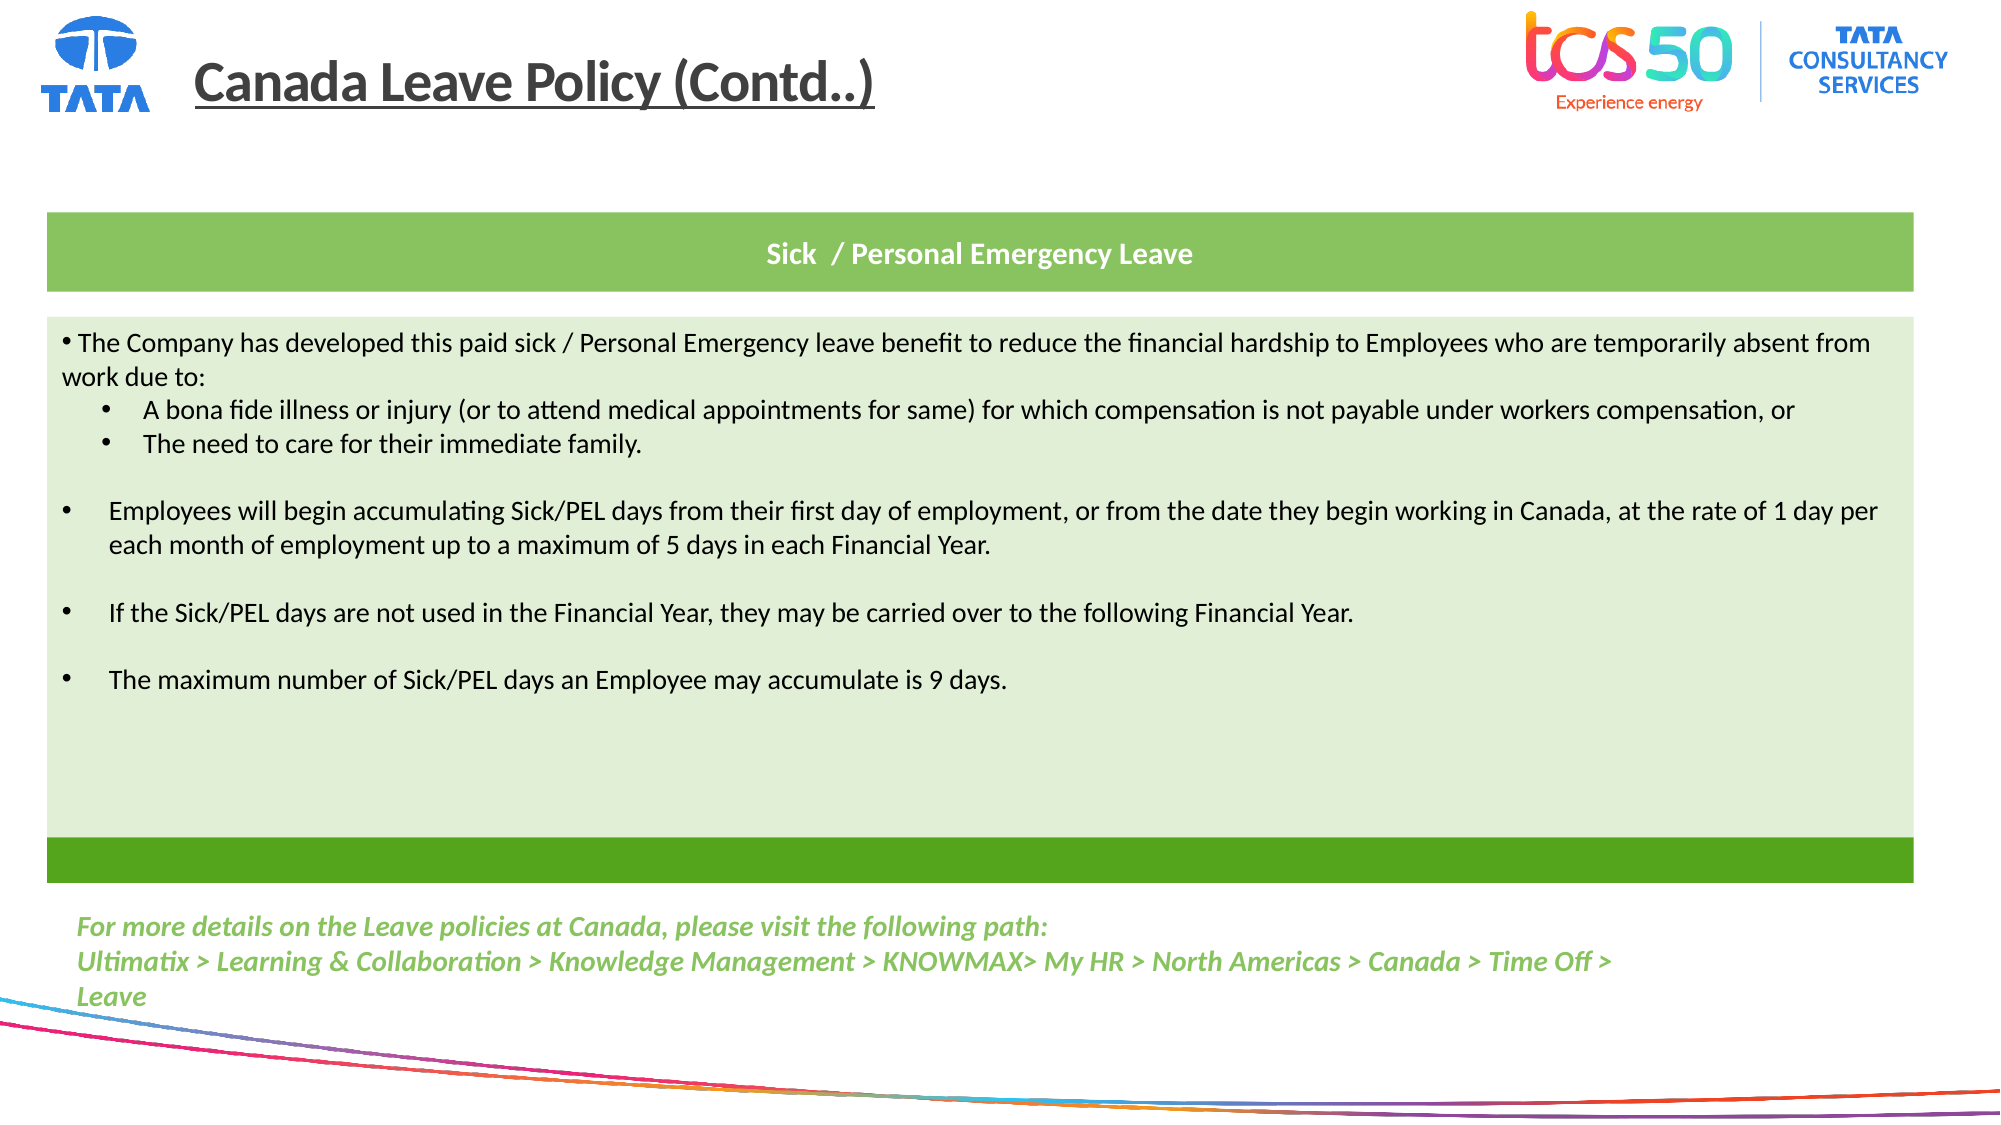

# Canada Leave Policy (Contd..)
Sick  / Personal Emergency Leave
 The Company has developed this paid sick / Personal Emergency leave benefit to reduce the financial hardship to Employees who are temporarily absent from work due to:
 A bona fide illness or injury (or to attend medical appointments for same) for which compensation is not payable under workers compensation, or
 The need to care for their immediate family.

Employees will begin accumulating Sick/PEL days from their first day of employment, or from the date they begin working in Canada, at the rate of 1 day per each month of employment up to a maximum of 5 days in each Financial Year.

If the Sick/PEL days are not used in the Financial Year, they may be carried over to the following Financial Year.

The maximum number of Sick/PEL days an Employee may accumulate is 9 days.

For more details on the Leave policies at Canada, please visit the following path:
Ultimatix > Learning & Collaboration > Knowledge Management > KNOWMAX> My HR > North Americas > Canada > Time Off > Leave